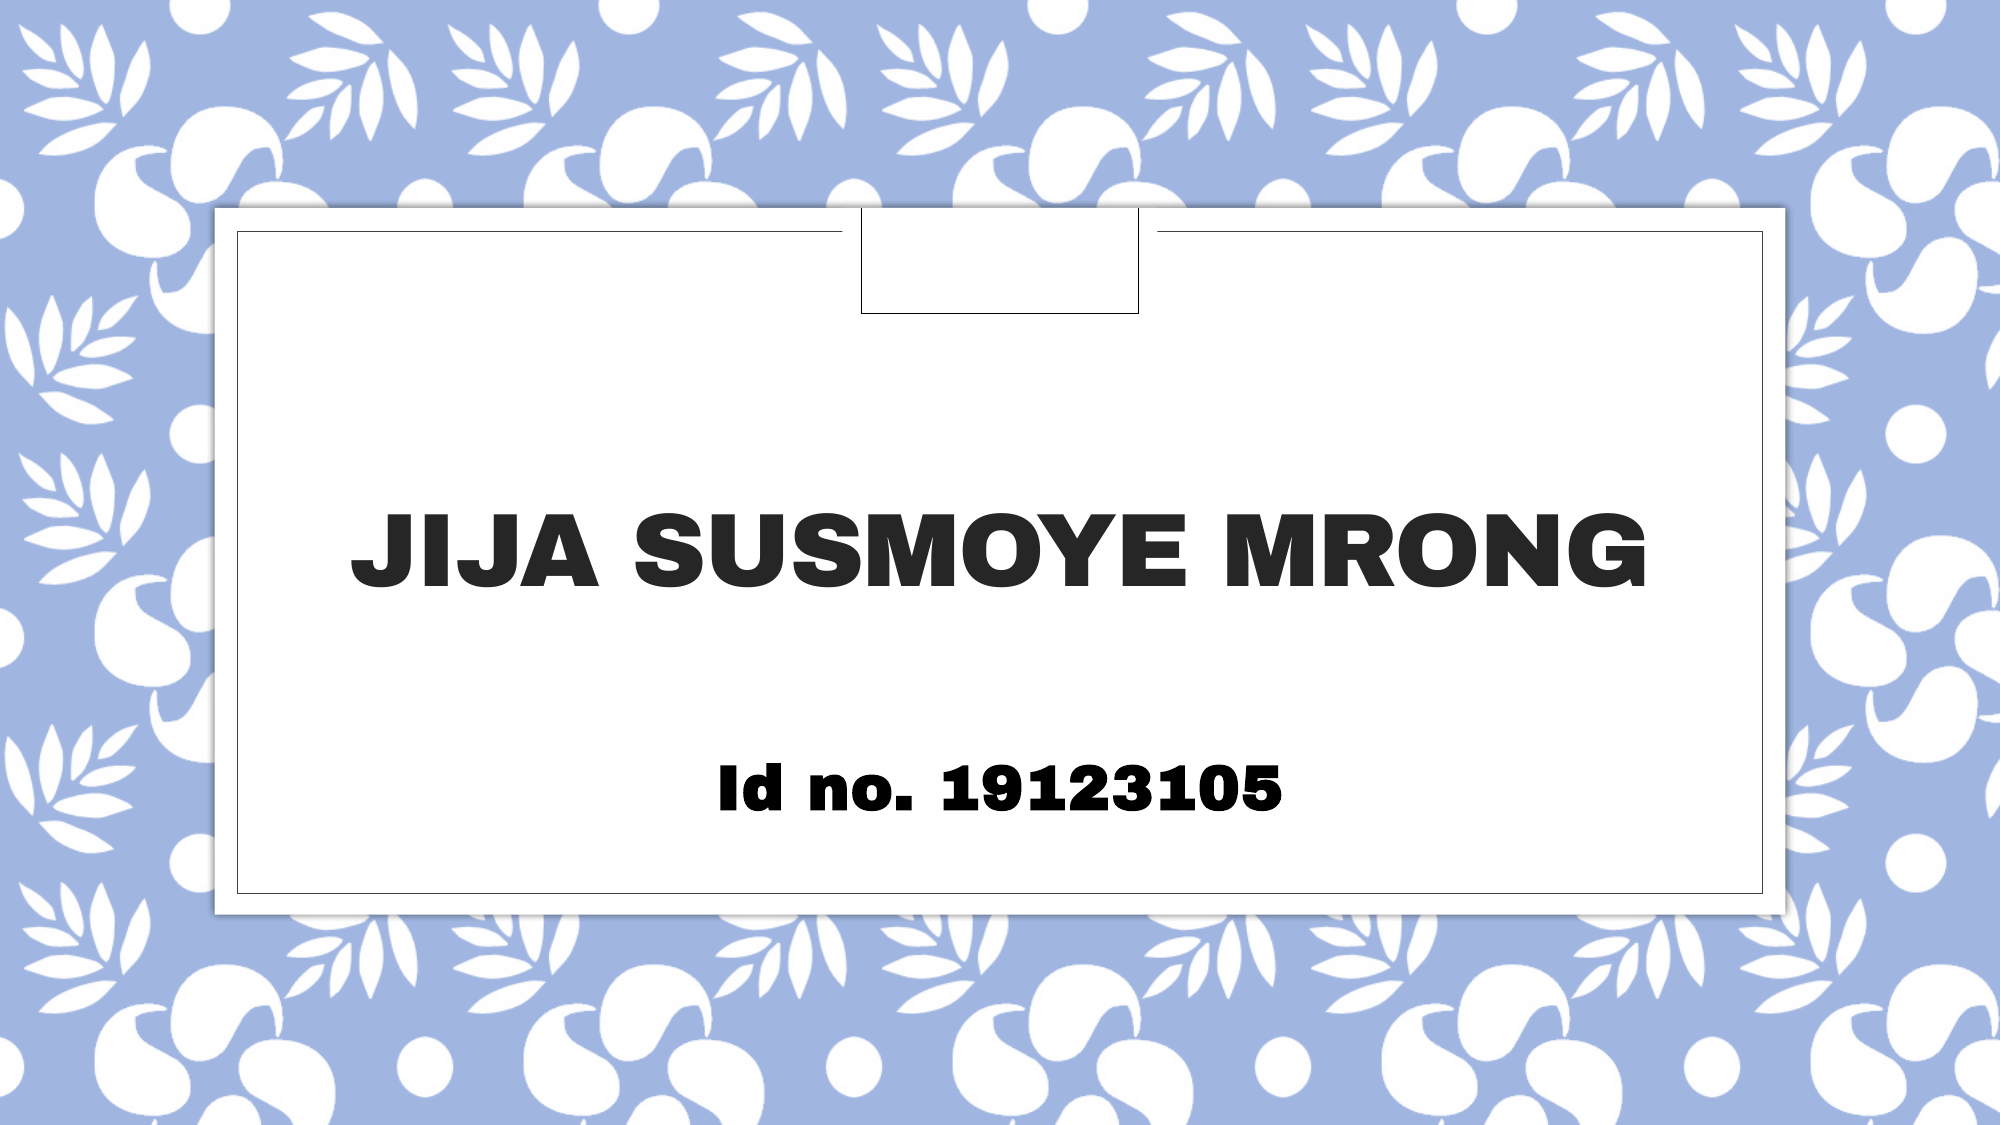

# Jija Susmoye Mrong
Id no. 19123105